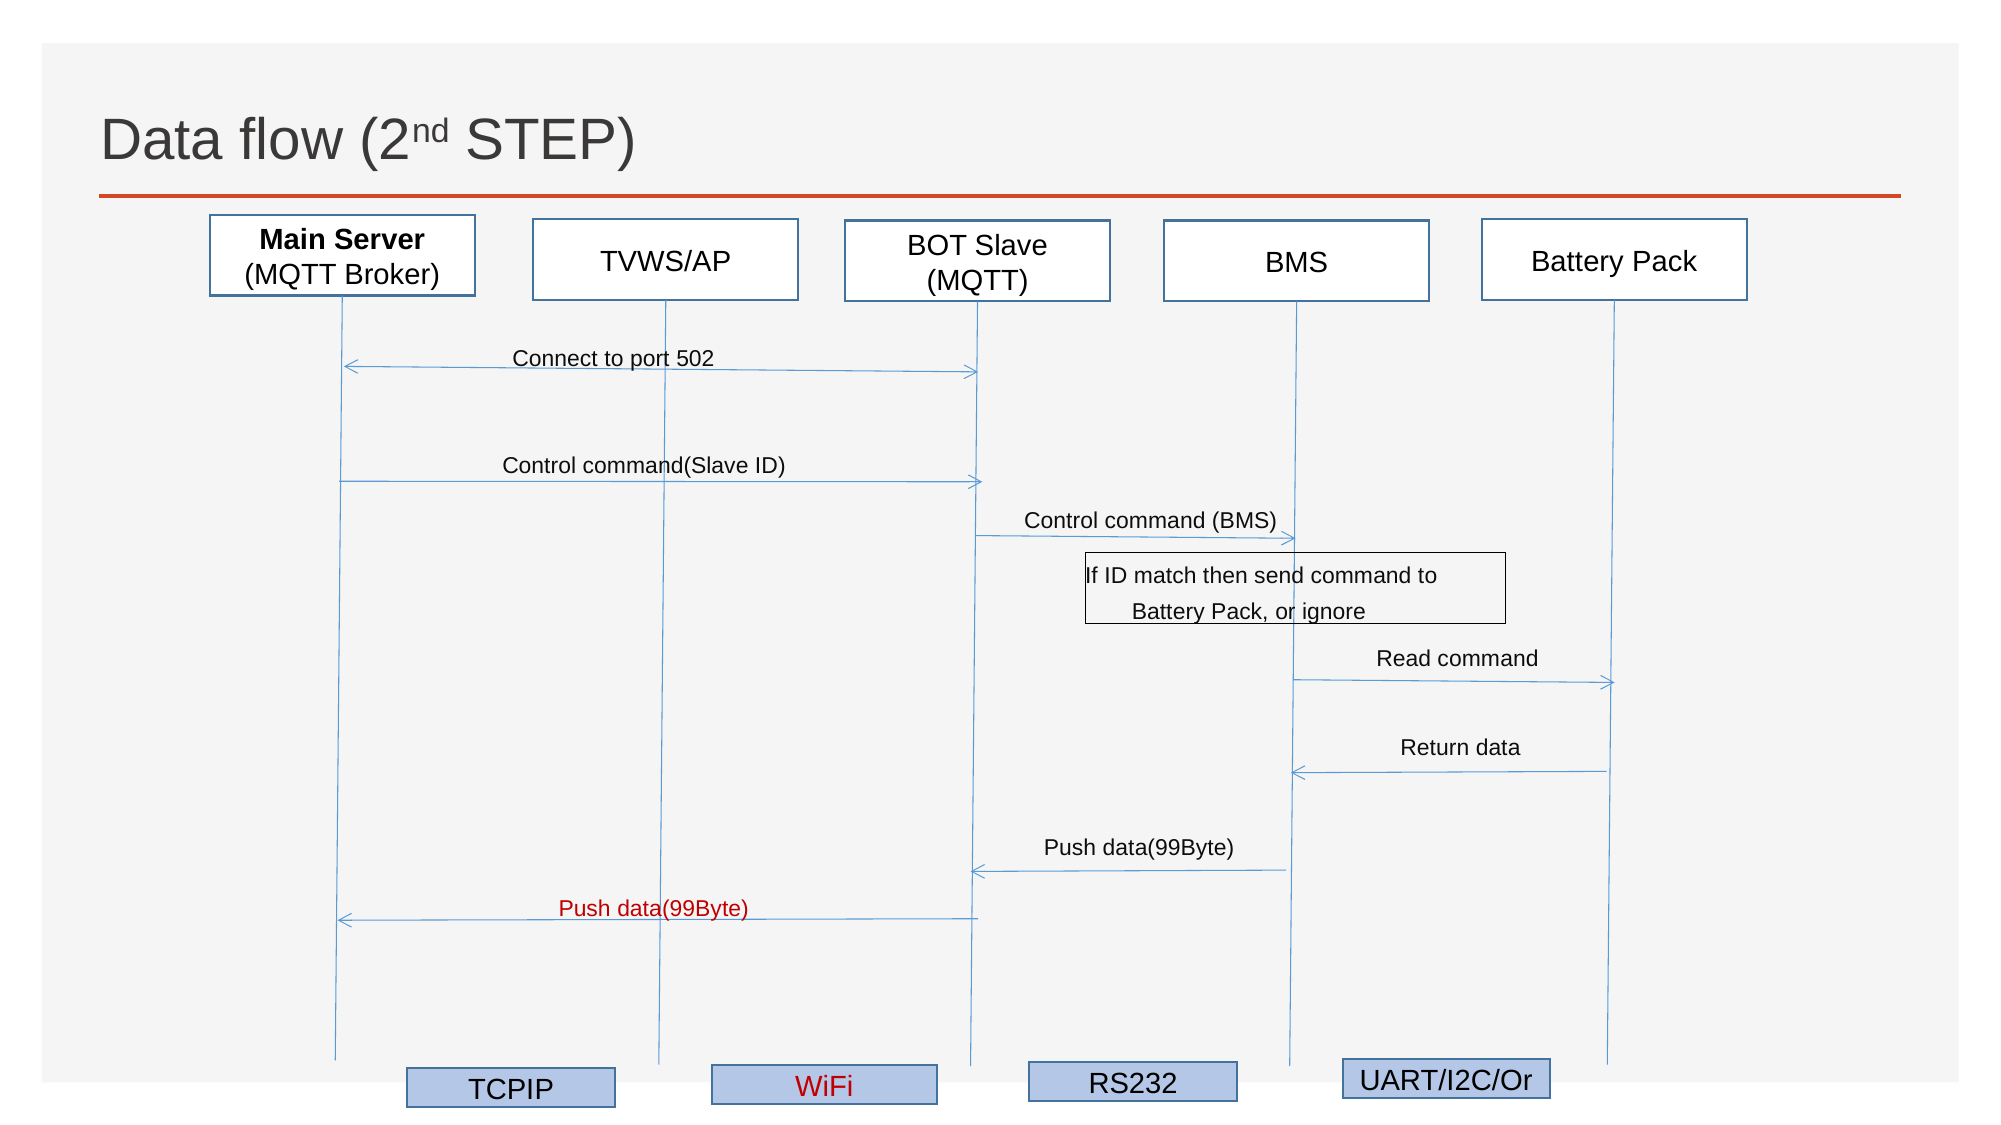

# Data flow (2nd STEP)
Main Server
(MQTT Broker)
TVWS/AP
Battery Pack
BOT Slave
(MQTT)
BMS
Connect to port 502
 Control command(Slave ID)
 Control command (BMS)
If ID match then send command to Battery Pack, or ignore
 Read command
 Return data
Push data(99Byte)
 Push data(99Byte)
UART/I2C/Or
RS232
WiFi
TCPIP